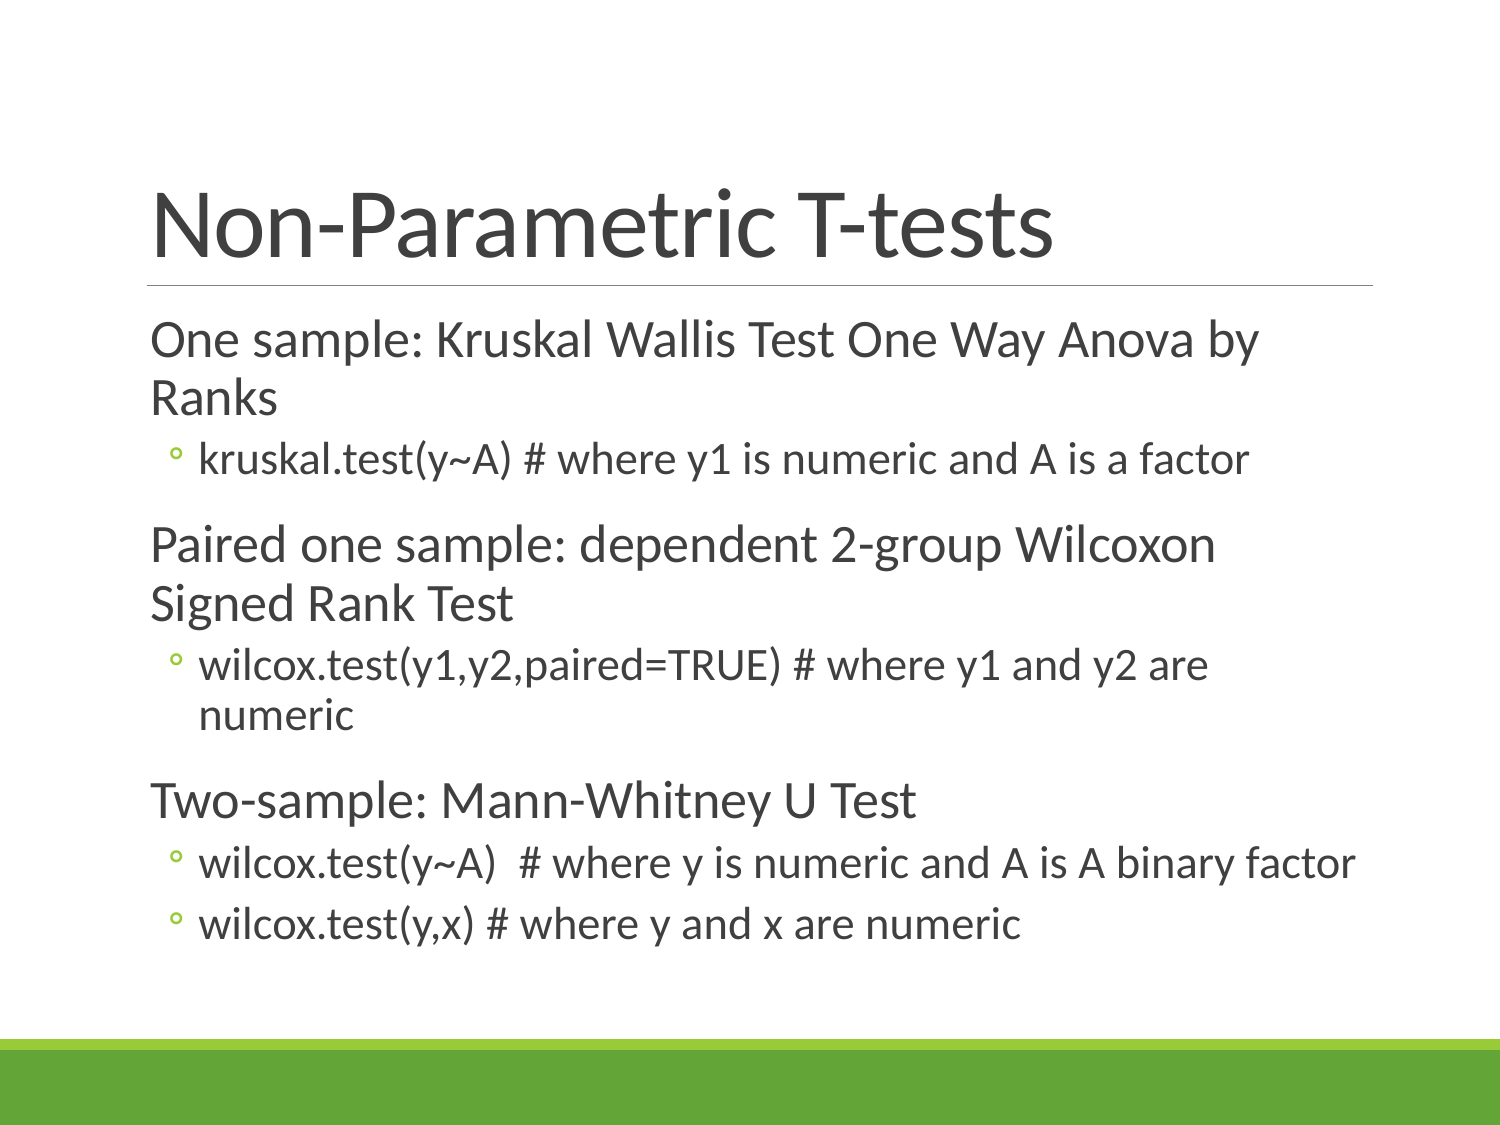

# Non-Parametric T-tests
One sample: Kruskal Wallis Test One Way Anova by Ranks
kruskal.test(y~A) # where y1 is numeric and A is a factor
Paired one sample: dependent 2-group Wilcoxon Signed Rank Test
wilcox.test(y1,y2,paired=TRUE) # where y1 and y2 are numeric
Two-sample: Mann-Whitney U Test
wilcox.test(y~A)  # where y is numeric and A is A binary factor
wilcox.test(y,x) # where y and x are numeric